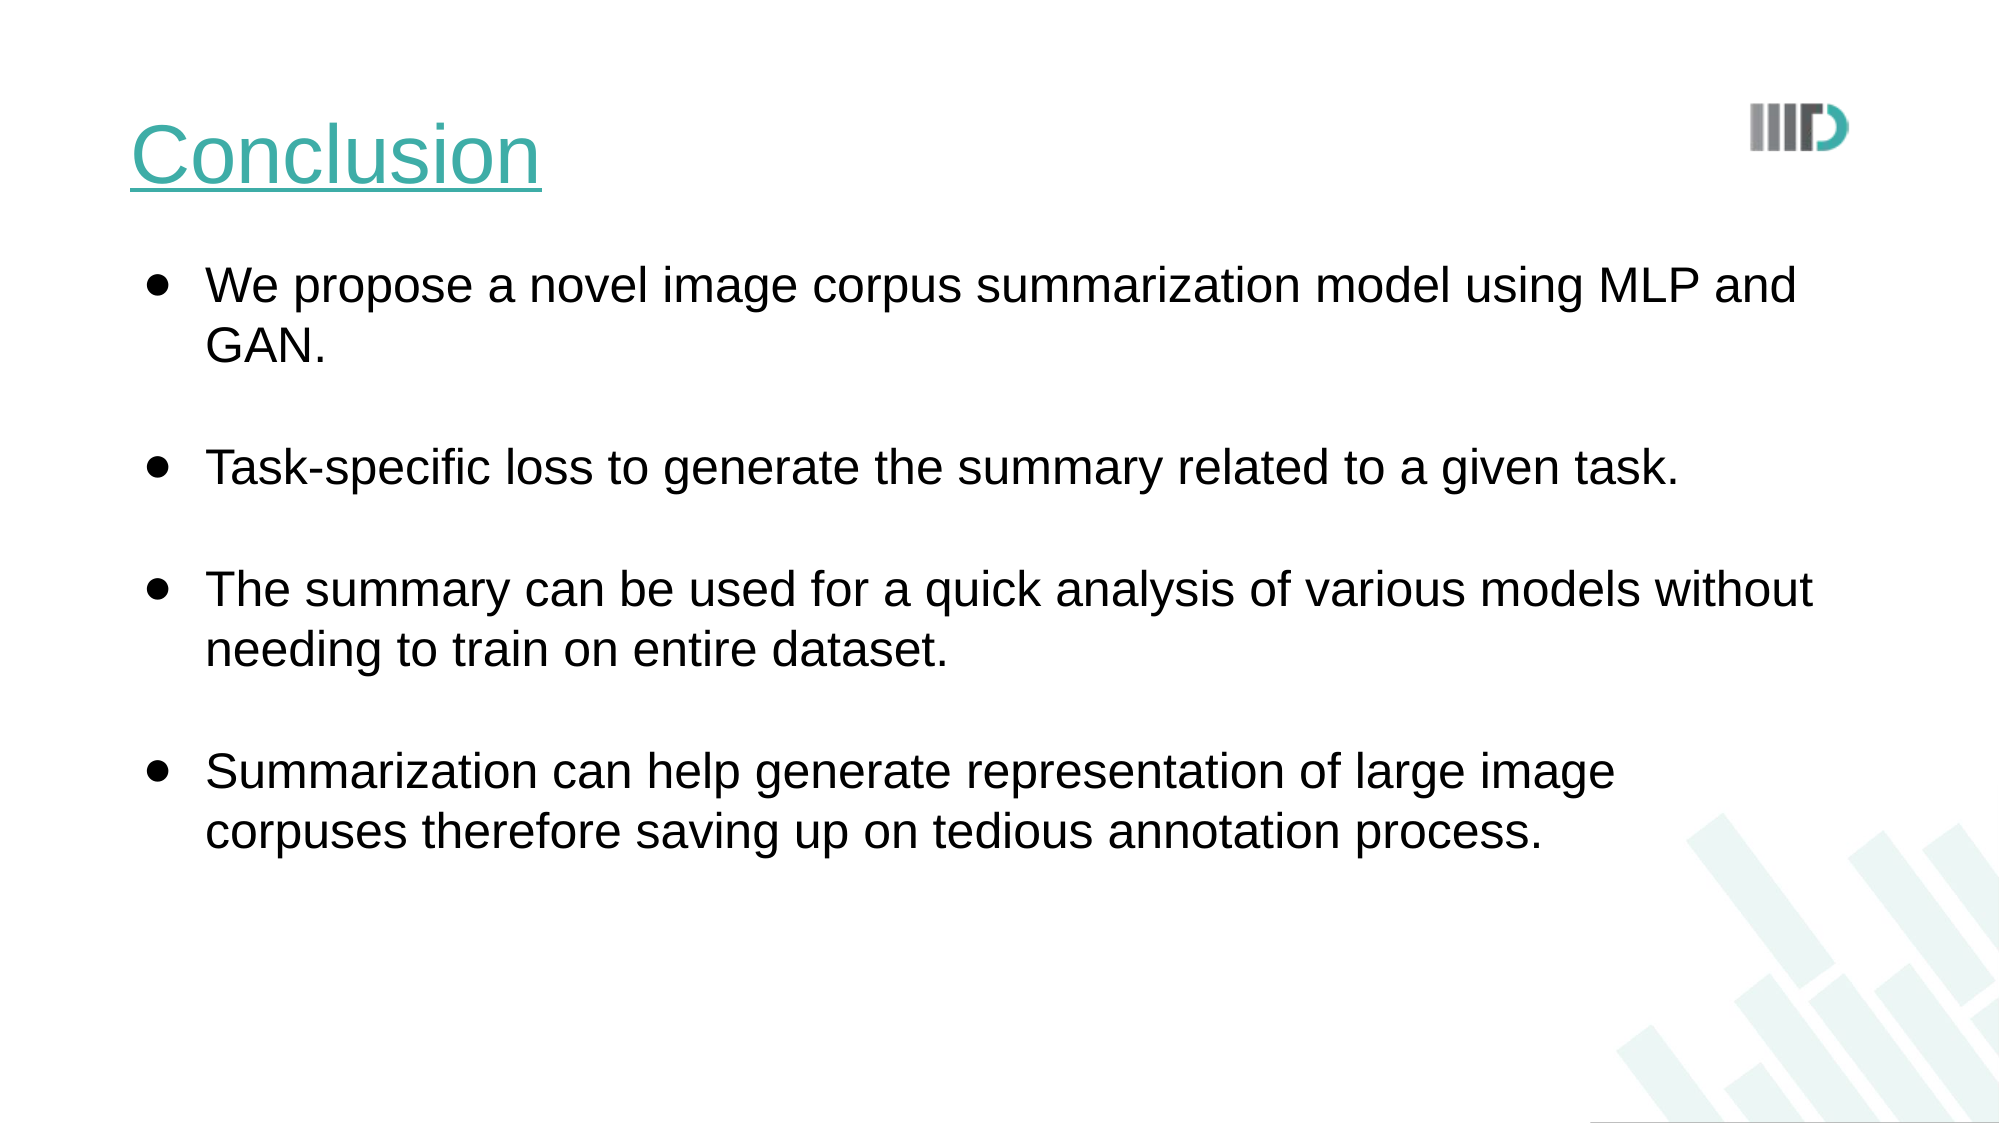

# Conclusion
We propose a novel image corpus summarization model using MLP and GAN.

Task-specific loss to generate the summary related to a given task.

The summary can be used for a quick analysis of various models without needing to train on entire dataset.

Summarization can help generate representation of large image corpuses therefore saving up on tedious annotation process.